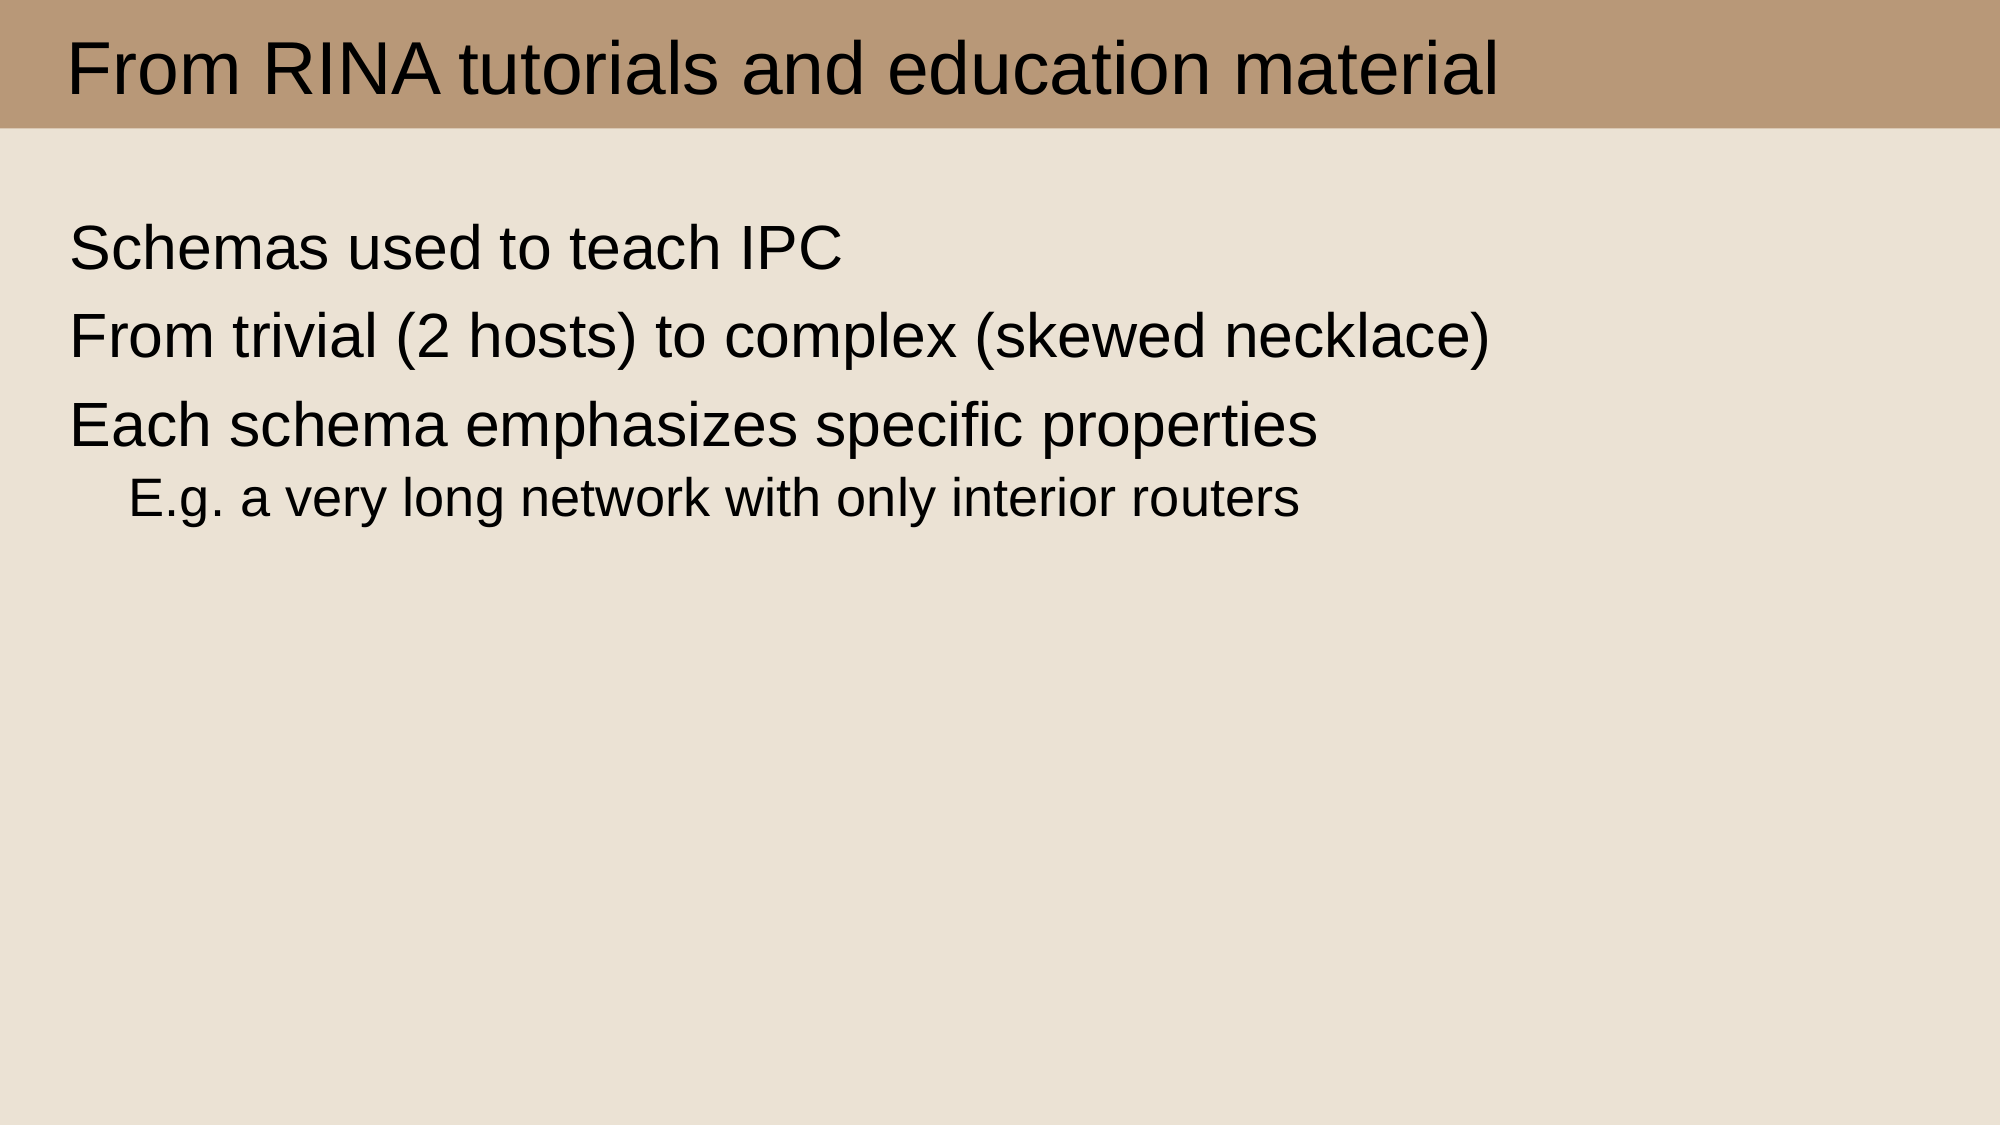

# From RINA tutorials and education material
Schemas used to teach IPC
From trivial (2 hosts) to complex (skewed necklace)
Each schema emphasizes specific properties
E.g. a very long network with only interior routers